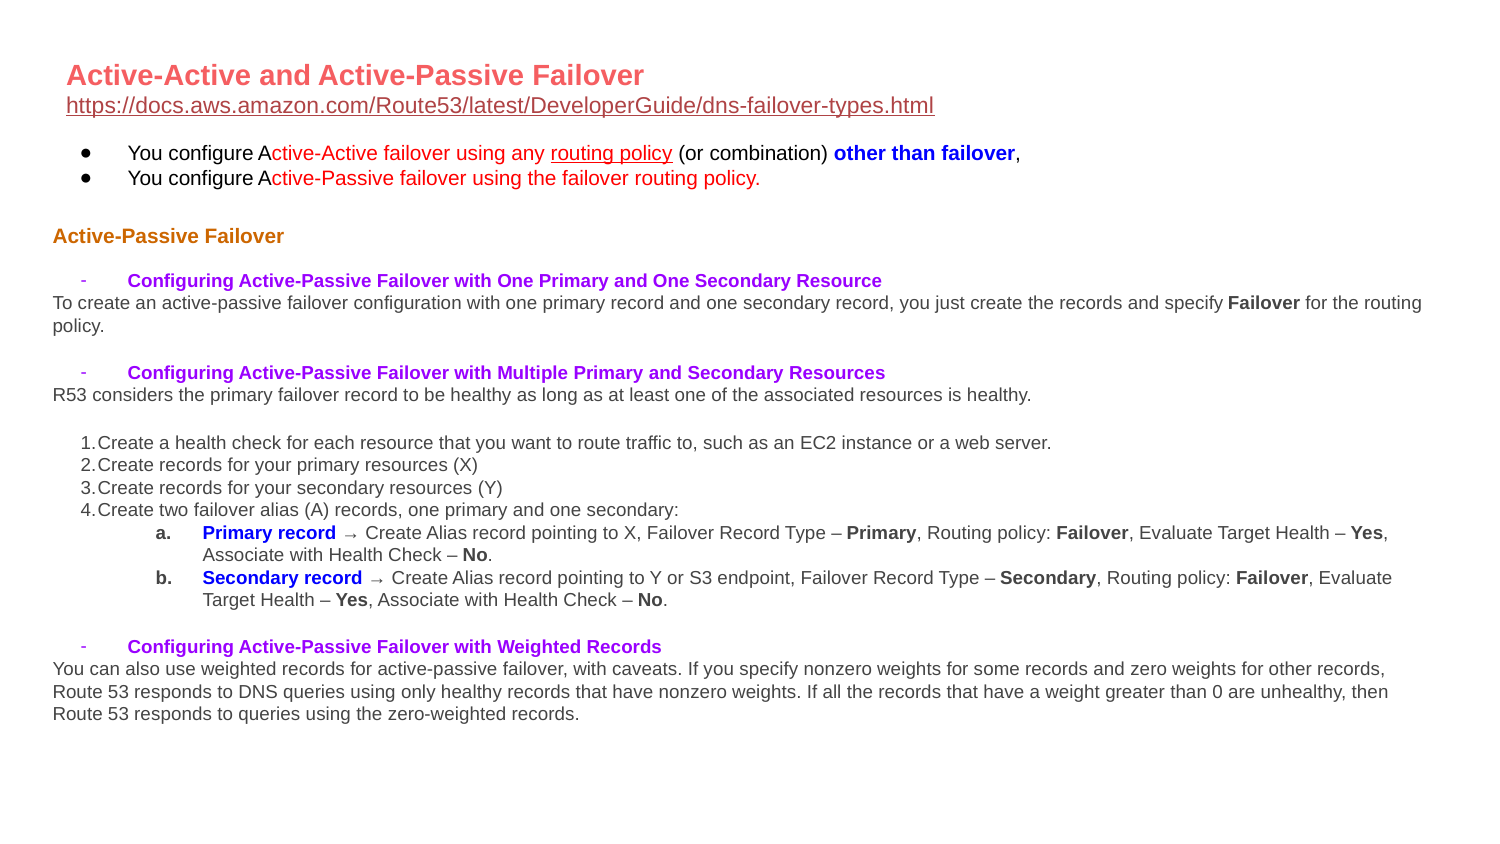

Active-Active and Active-Passive Failover
https://docs.aws.amazon.com/Route53/latest/DeveloperGuide/dns-failover-types.html
You configure Active-Active failover using any routing policy (or combination) other than failover,
You configure Active-Passive failover using the failover routing policy.
Active-Passive Failover
Configuring Active-Passive Failover with One Primary and One Secondary Resource
To create an active-passive failover configuration with one primary record and one secondary record, you just create the records and specify Failover for the routing policy.
Configuring Active-Passive Failover with Multiple Primary and Secondary Resources
R53 considers the primary failover record to be healthy as long as at least one of the associated resources is healthy.
Create a health check for each resource that you want to route traffic to, such as an EC2 instance or a web server.
Create records for your primary resources (X)
Create records for your secondary resources (Y)
Create two failover alias (A) records, one primary and one secondary:
Primary record → Create Alias record pointing to X, Failover Record Type – Primary, Routing policy: Failover, Evaluate Target Health – Yes, Associate with Health Check – No.
Secondary record → Create Alias record pointing to Y or S3 endpoint, Failover Record Type – Secondary, Routing policy: Failover, Evaluate Target Health – Yes, Associate with Health Check – No.
Configuring Active-Passive Failover with Weighted Records
You can also use weighted records for active-passive failover, with caveats. If you specify nonzero weights for some records and zero weights for other records, Route 53 responds to DNS queries using only healthy records that have nonzero weights. If all the records that have a weight greater than 0 are unhealthy, then Route 53 responds to queries using the zero-weighted records.